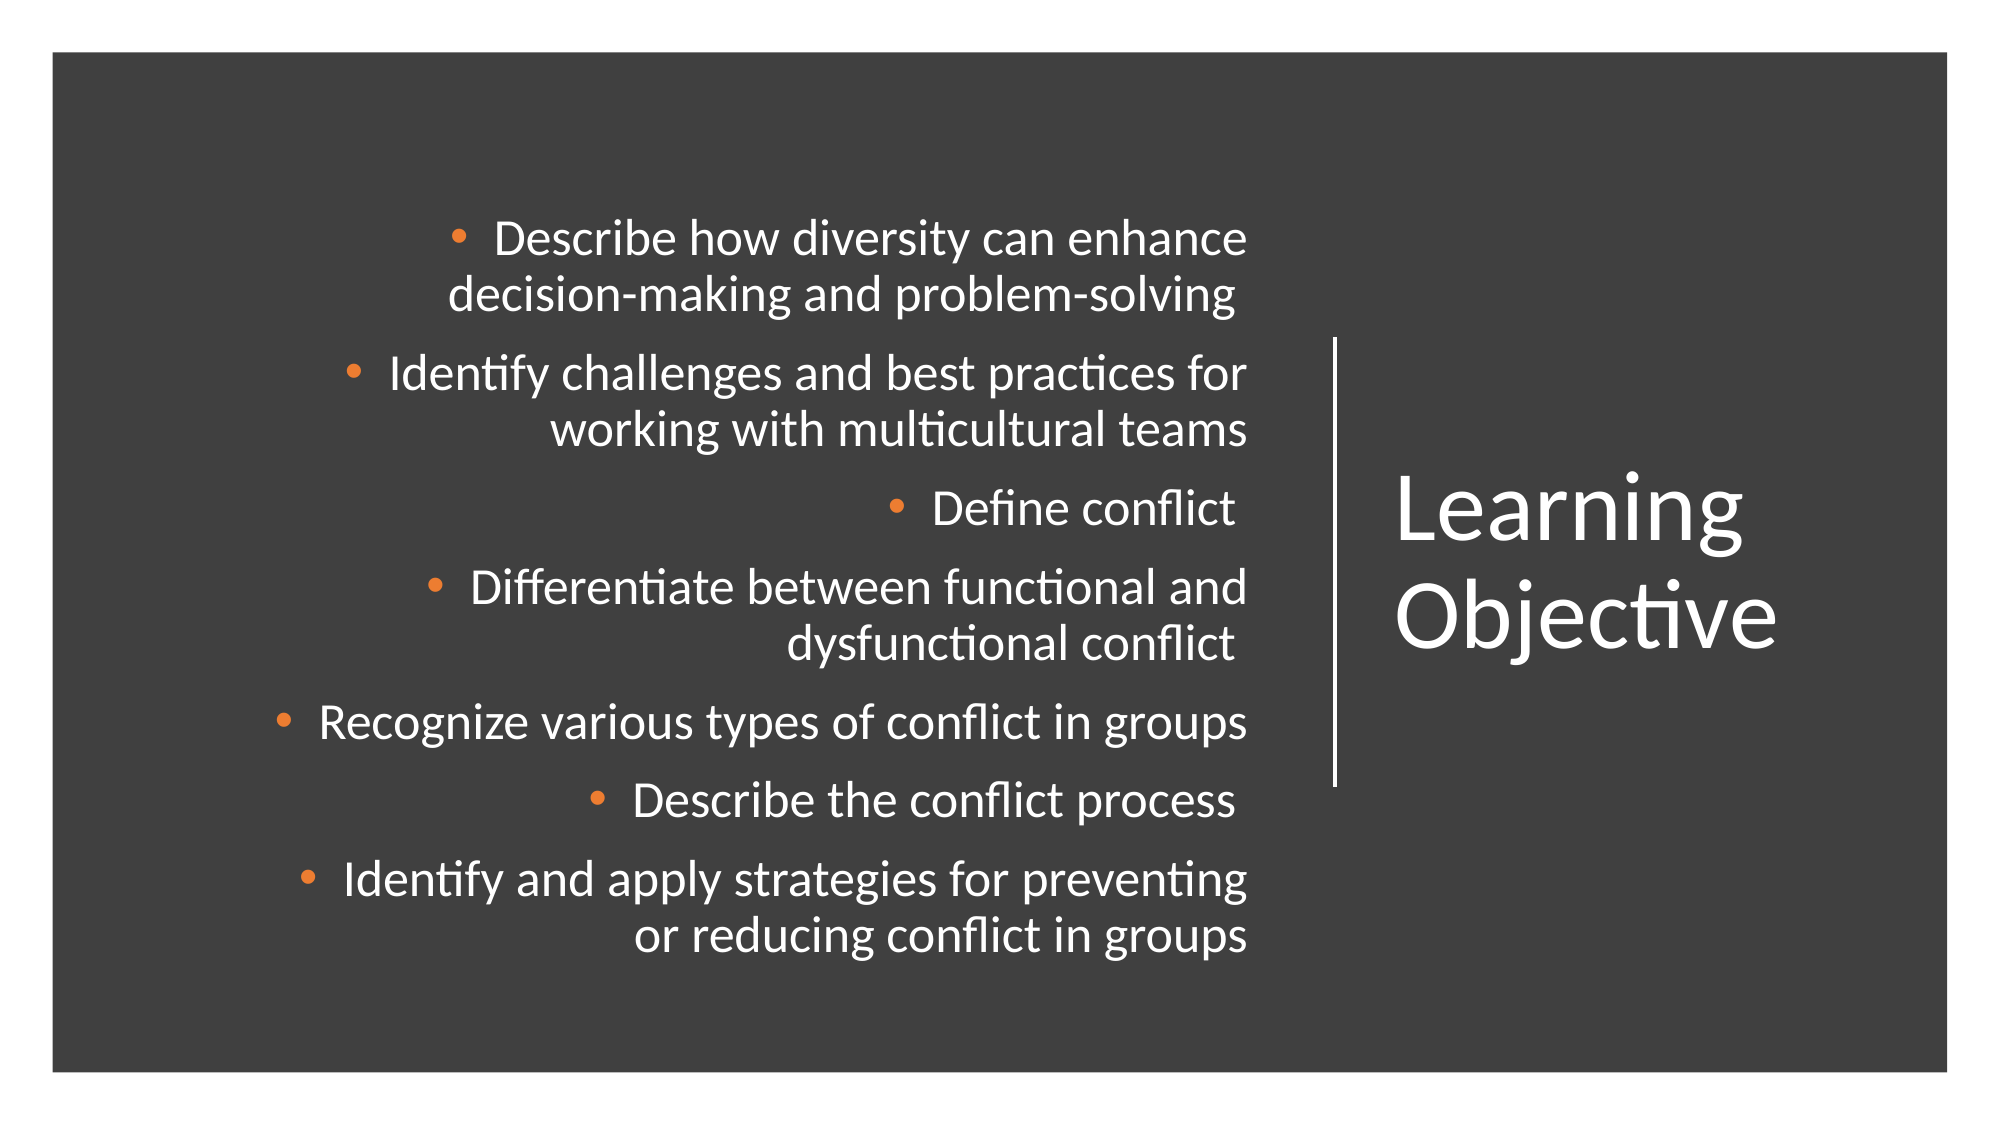

Learning Objective
Describe how diversity can enhance decision-making and problem-solving
Identify challenges and best practices for working with multicultural teams
Define conflict
Differentiate between functional and dysfunctional conflict
Recognize various types of conflict in groups
Describe the conflict process
Identify and apply strategies for preventing or reducing conflict in groups